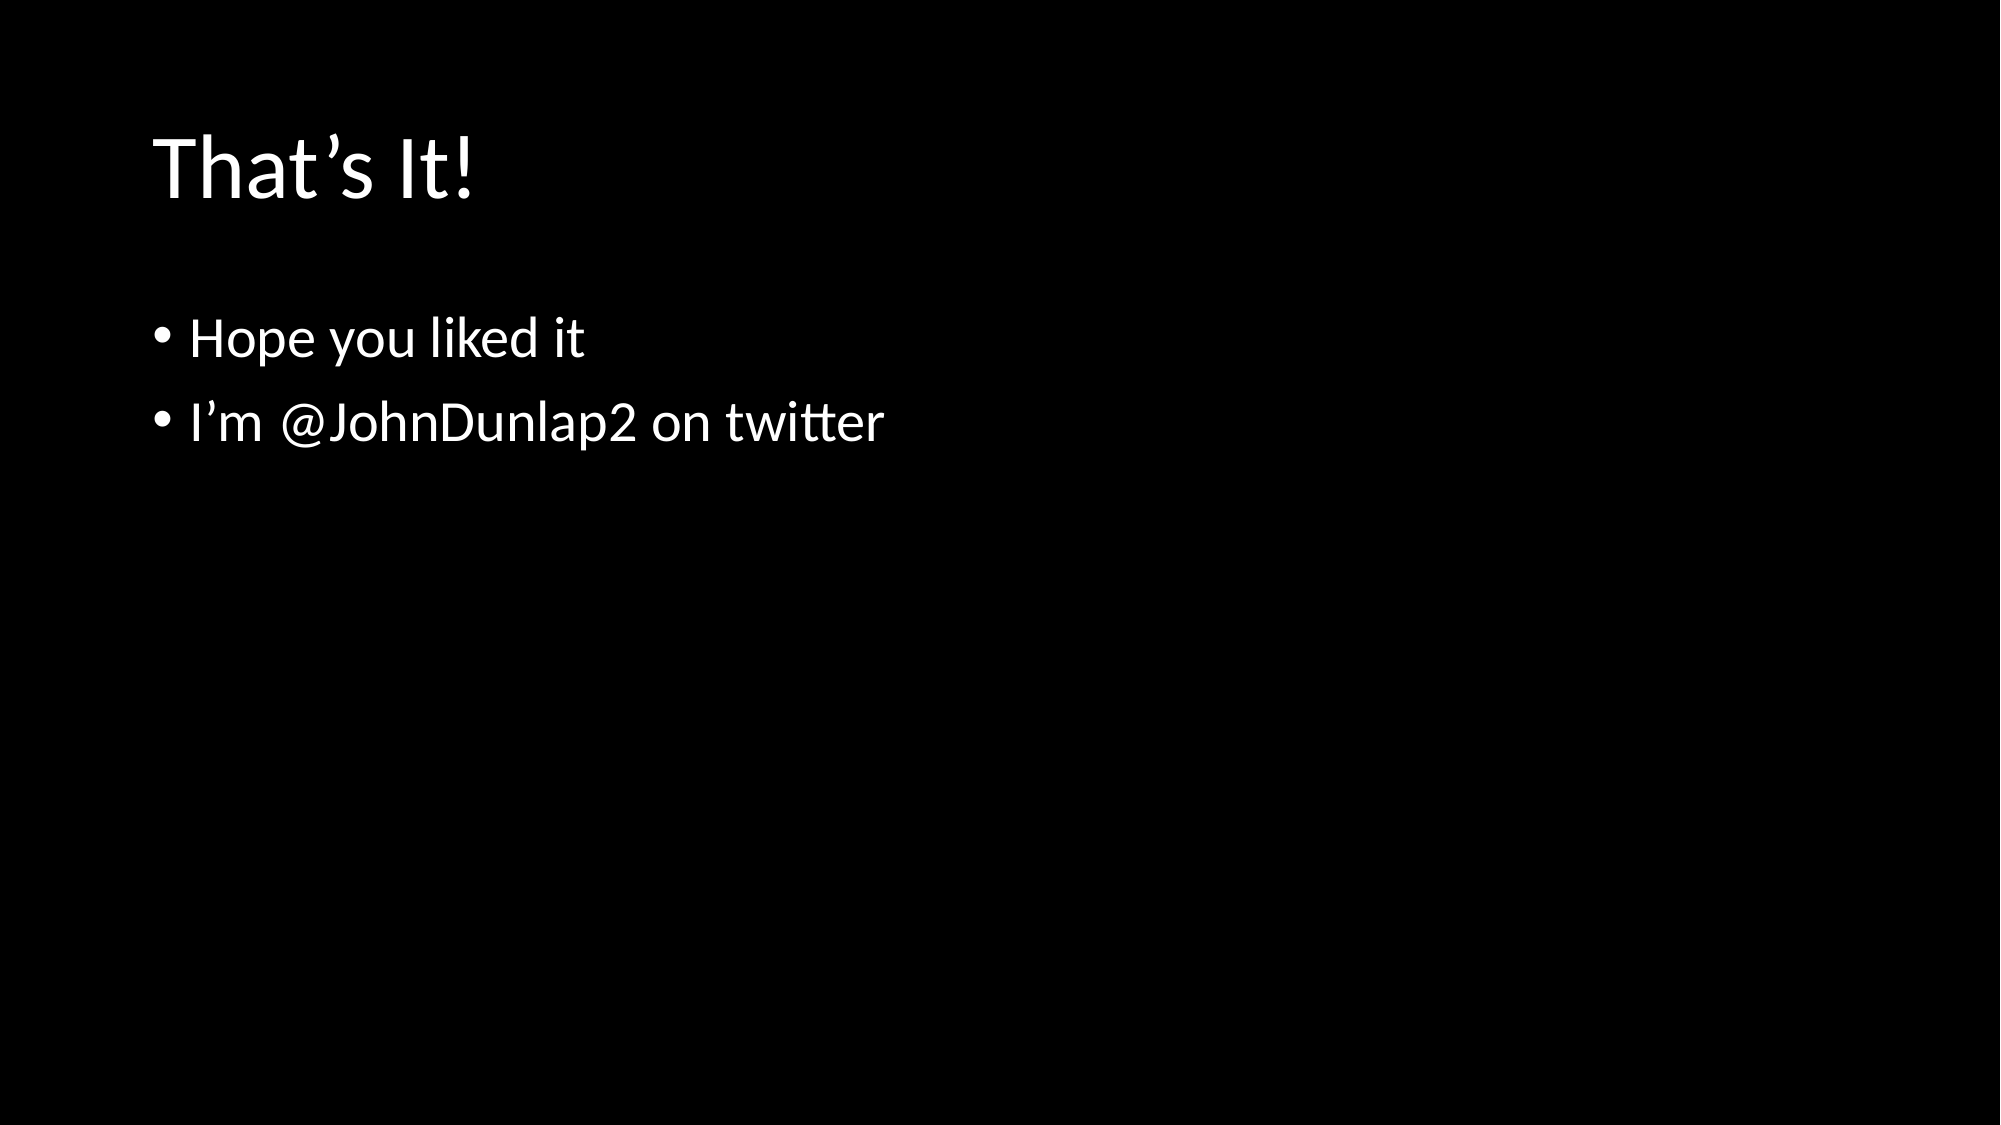

# That’s It!
Hope you liked it
I’m @JohnDunlap2 on twitter